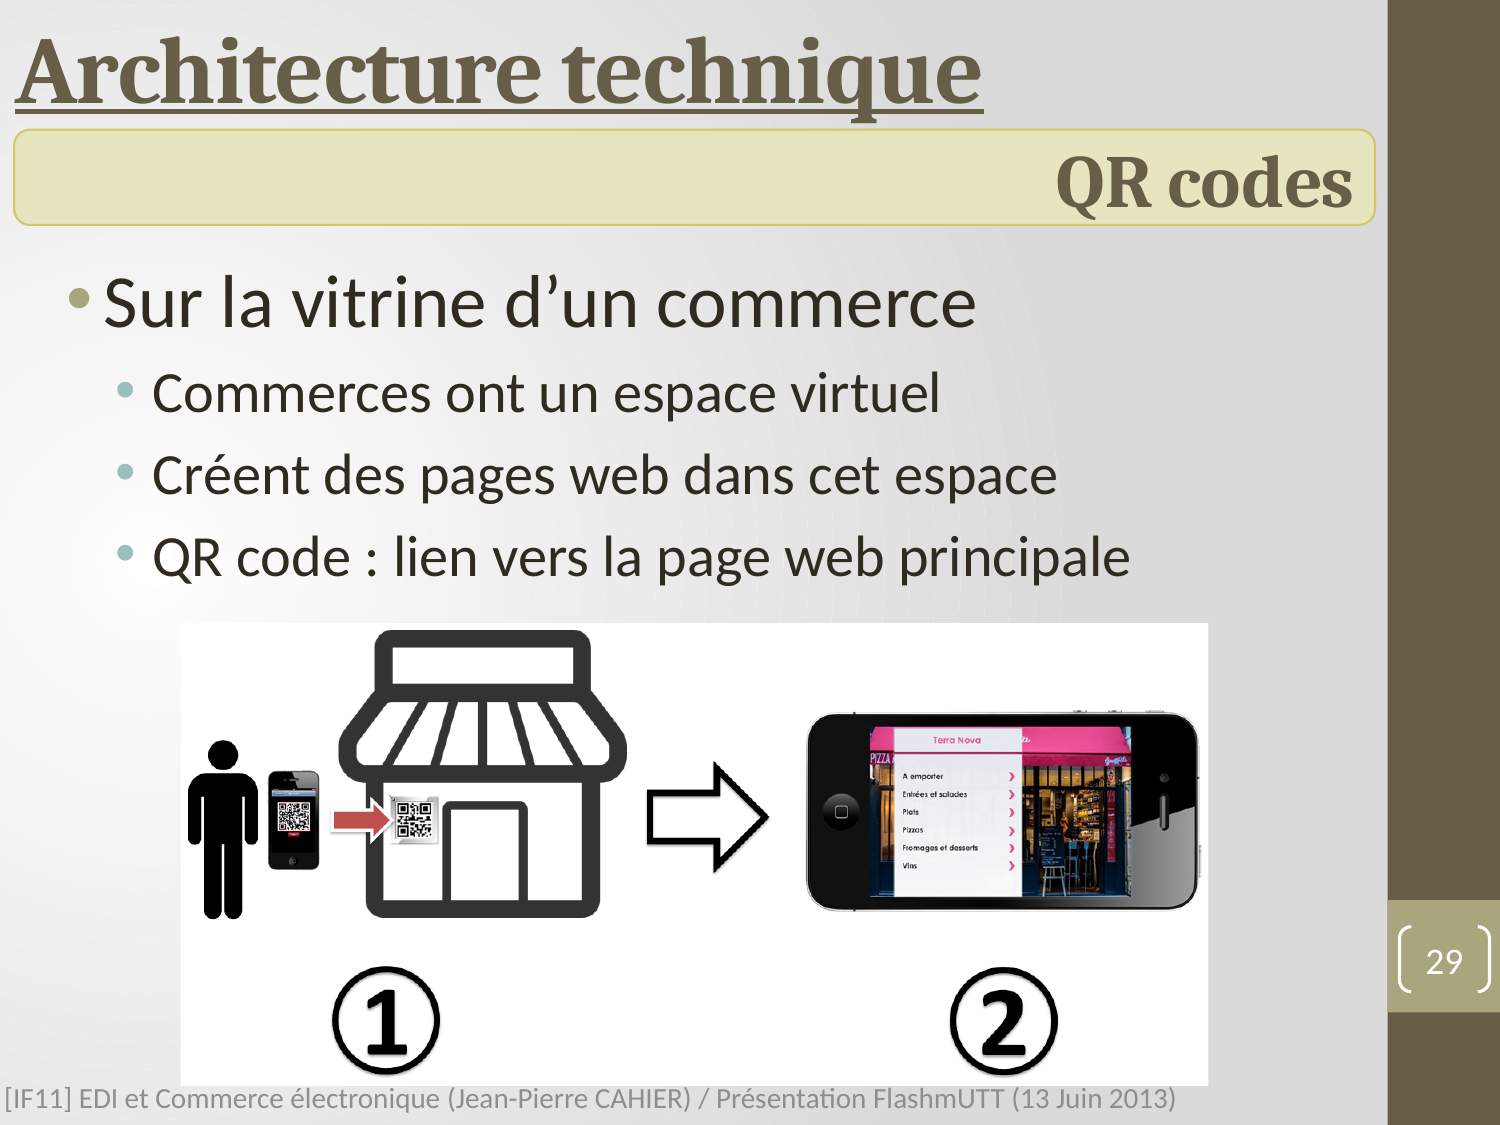

# Architecture technique
QR codes
Sur la vitrine d’un commerce
Commerces ont un espace virtuel
Créent des pages web dans cet espace
QR code : lien vers la page web principale

29
[IF11] EDI et Commerce électronique (Jean-Pierre CAHIER) / Présentation FlashmUTT (13 Juin 2013)